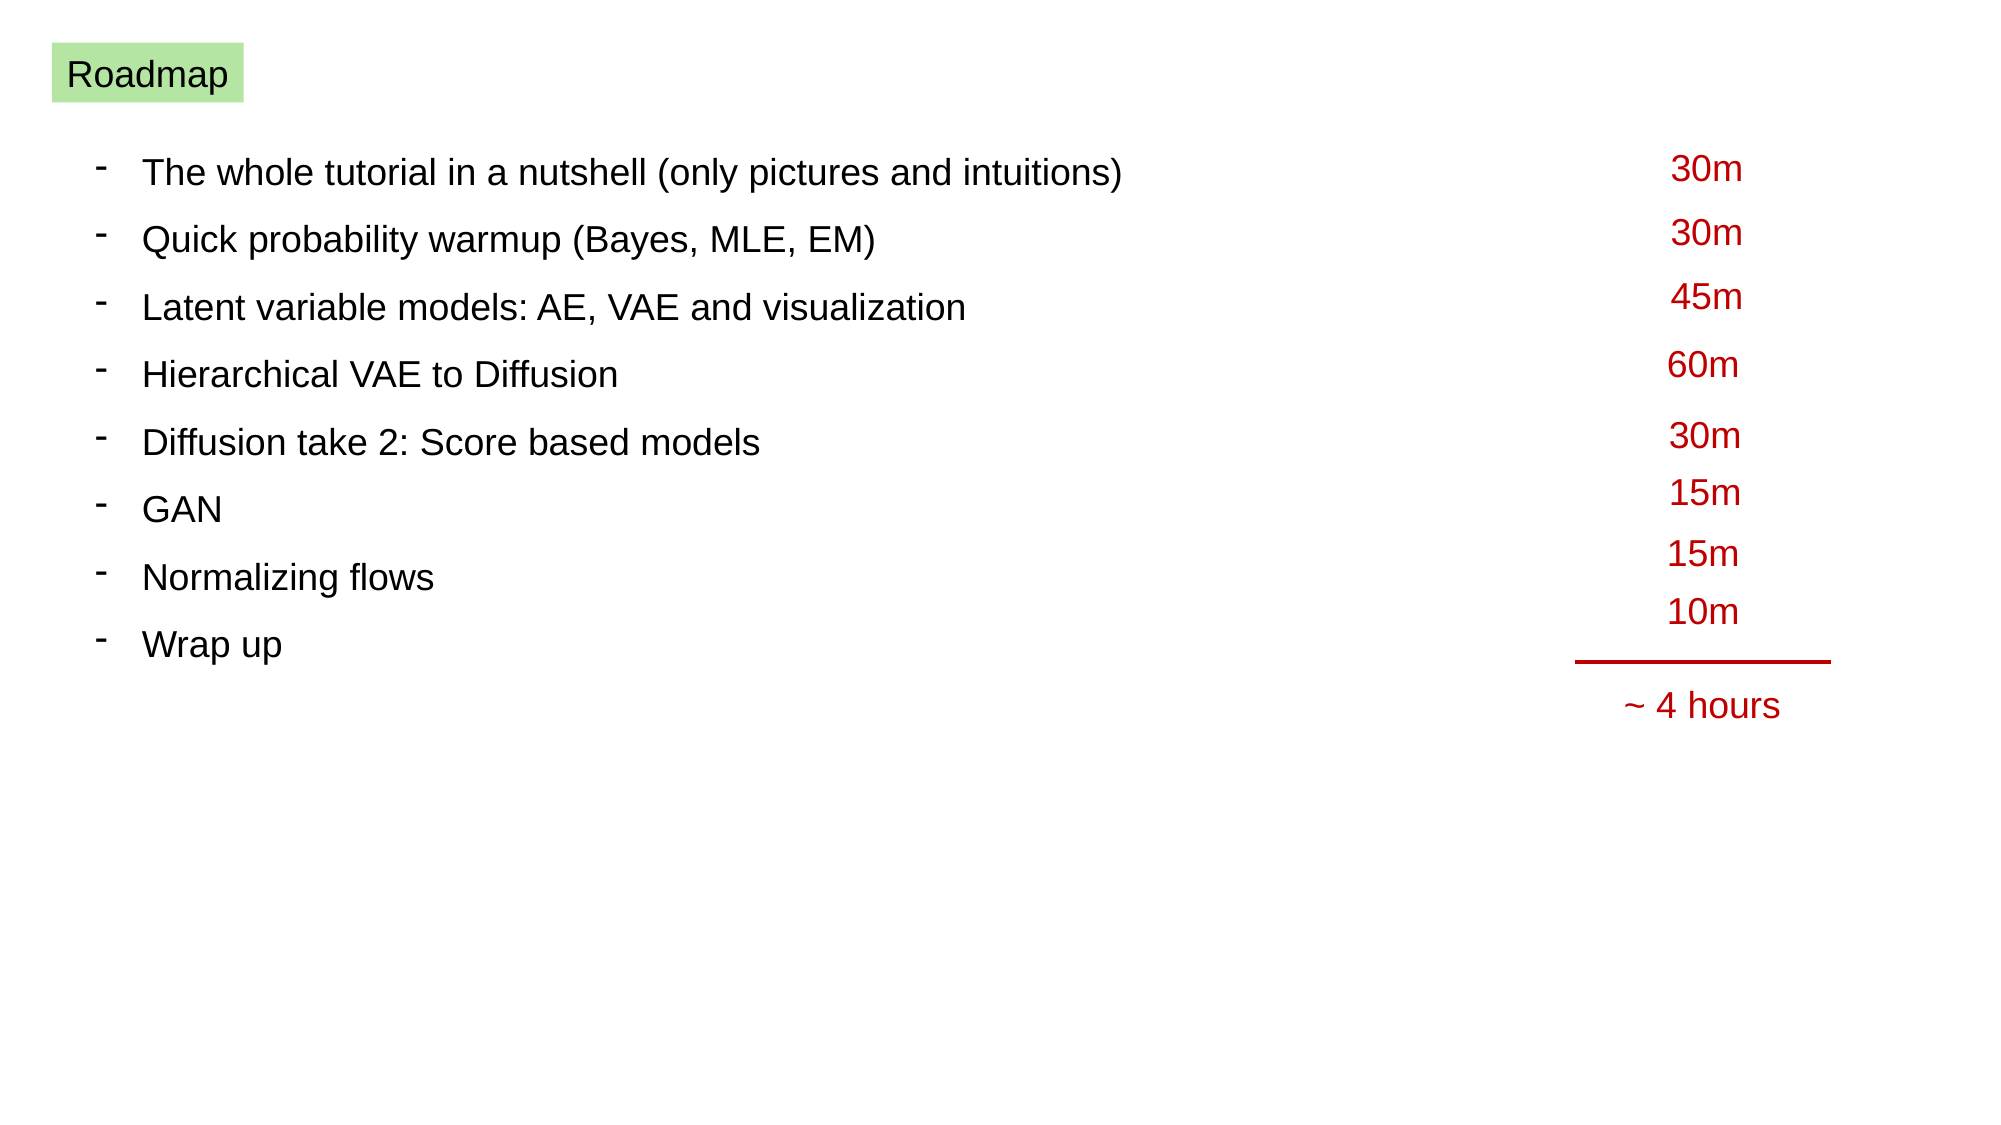

Roadmap

The whole tutorial in a nutshell (only pictures and intuitions)
Quick probability warmup (Bayes, MLE, EM)
Latent variable models: AE, VAE and visualization
Hierarchical VAE to Diffusion
Diffusion take 2: Score based models
GAN
Normalizing flows
Wrap up

30m
30m
45m
60m
30m
15m
15m
10m
~ 4 hours